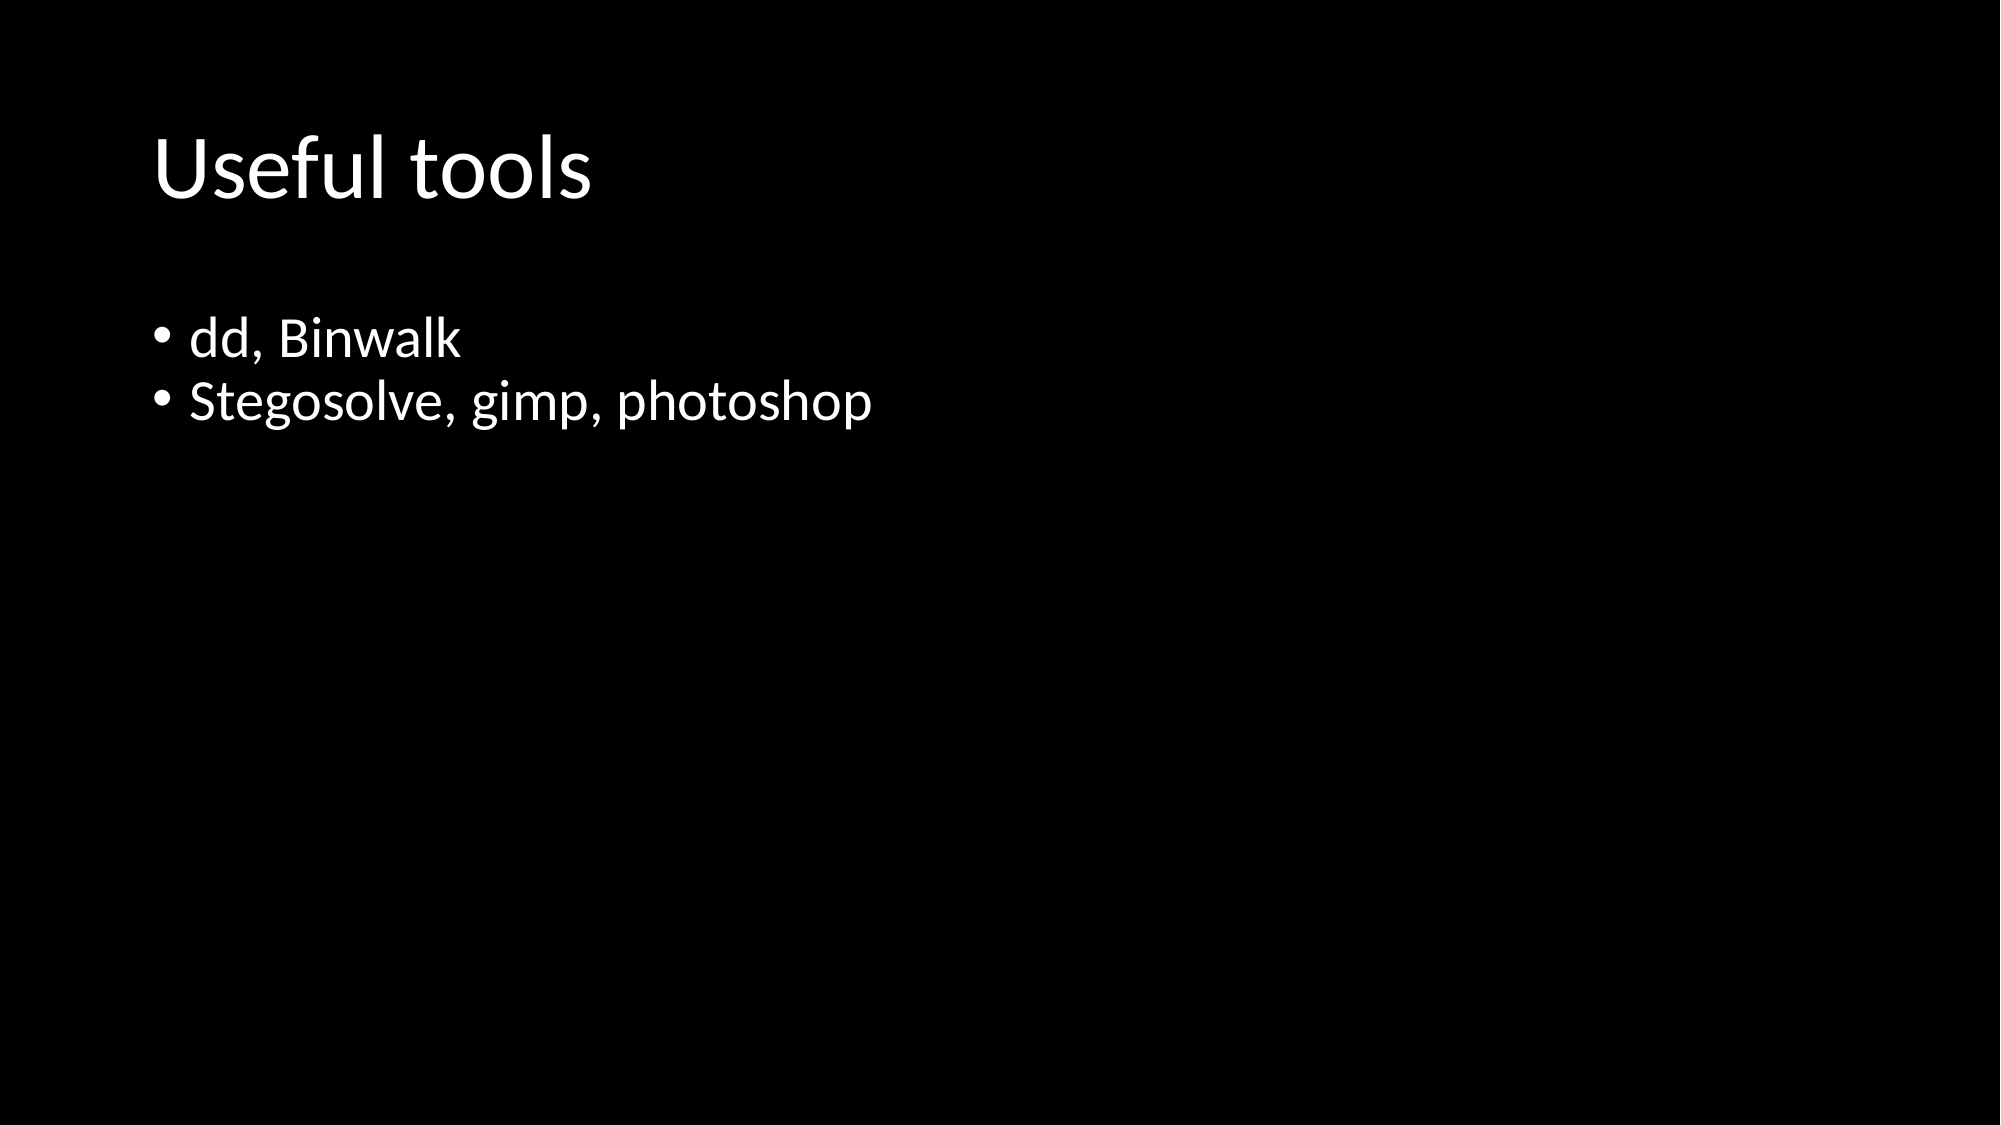

Useful tools
dd, Binwalk
Stegosolve, gimp, photoshop